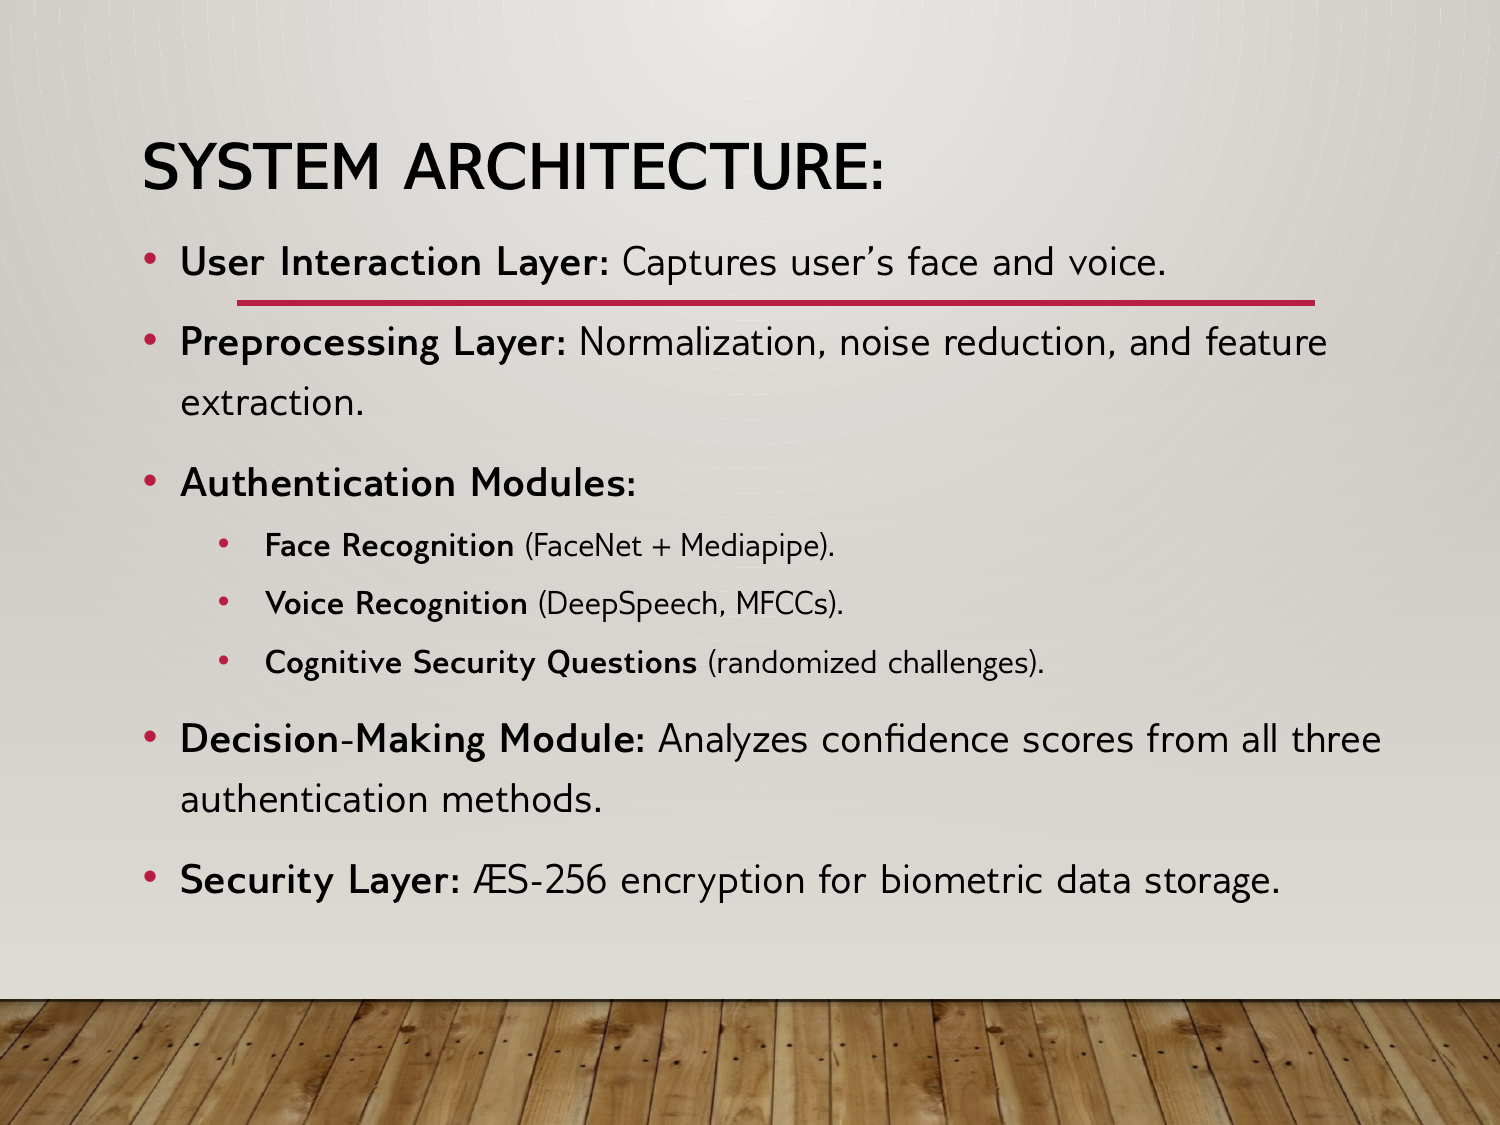

SYSTEM ARCHITECTURE:
User Interaction Layer: Captures user’s face and voice.
Preprocessing Layer: Normalization, noise reduction, and feature extraction.
Authentication Modules:
Face Recognition (FaceNet + Mediapipe).
Voice Recognition (DeepSpeech, MFCCs).
Cognitive Security Questions (randomized challenges).
Decision-Making Module: Analyzes confidence scores from all three authentication methods.
Security Layer: AES-256 encryption for biometric data storage.